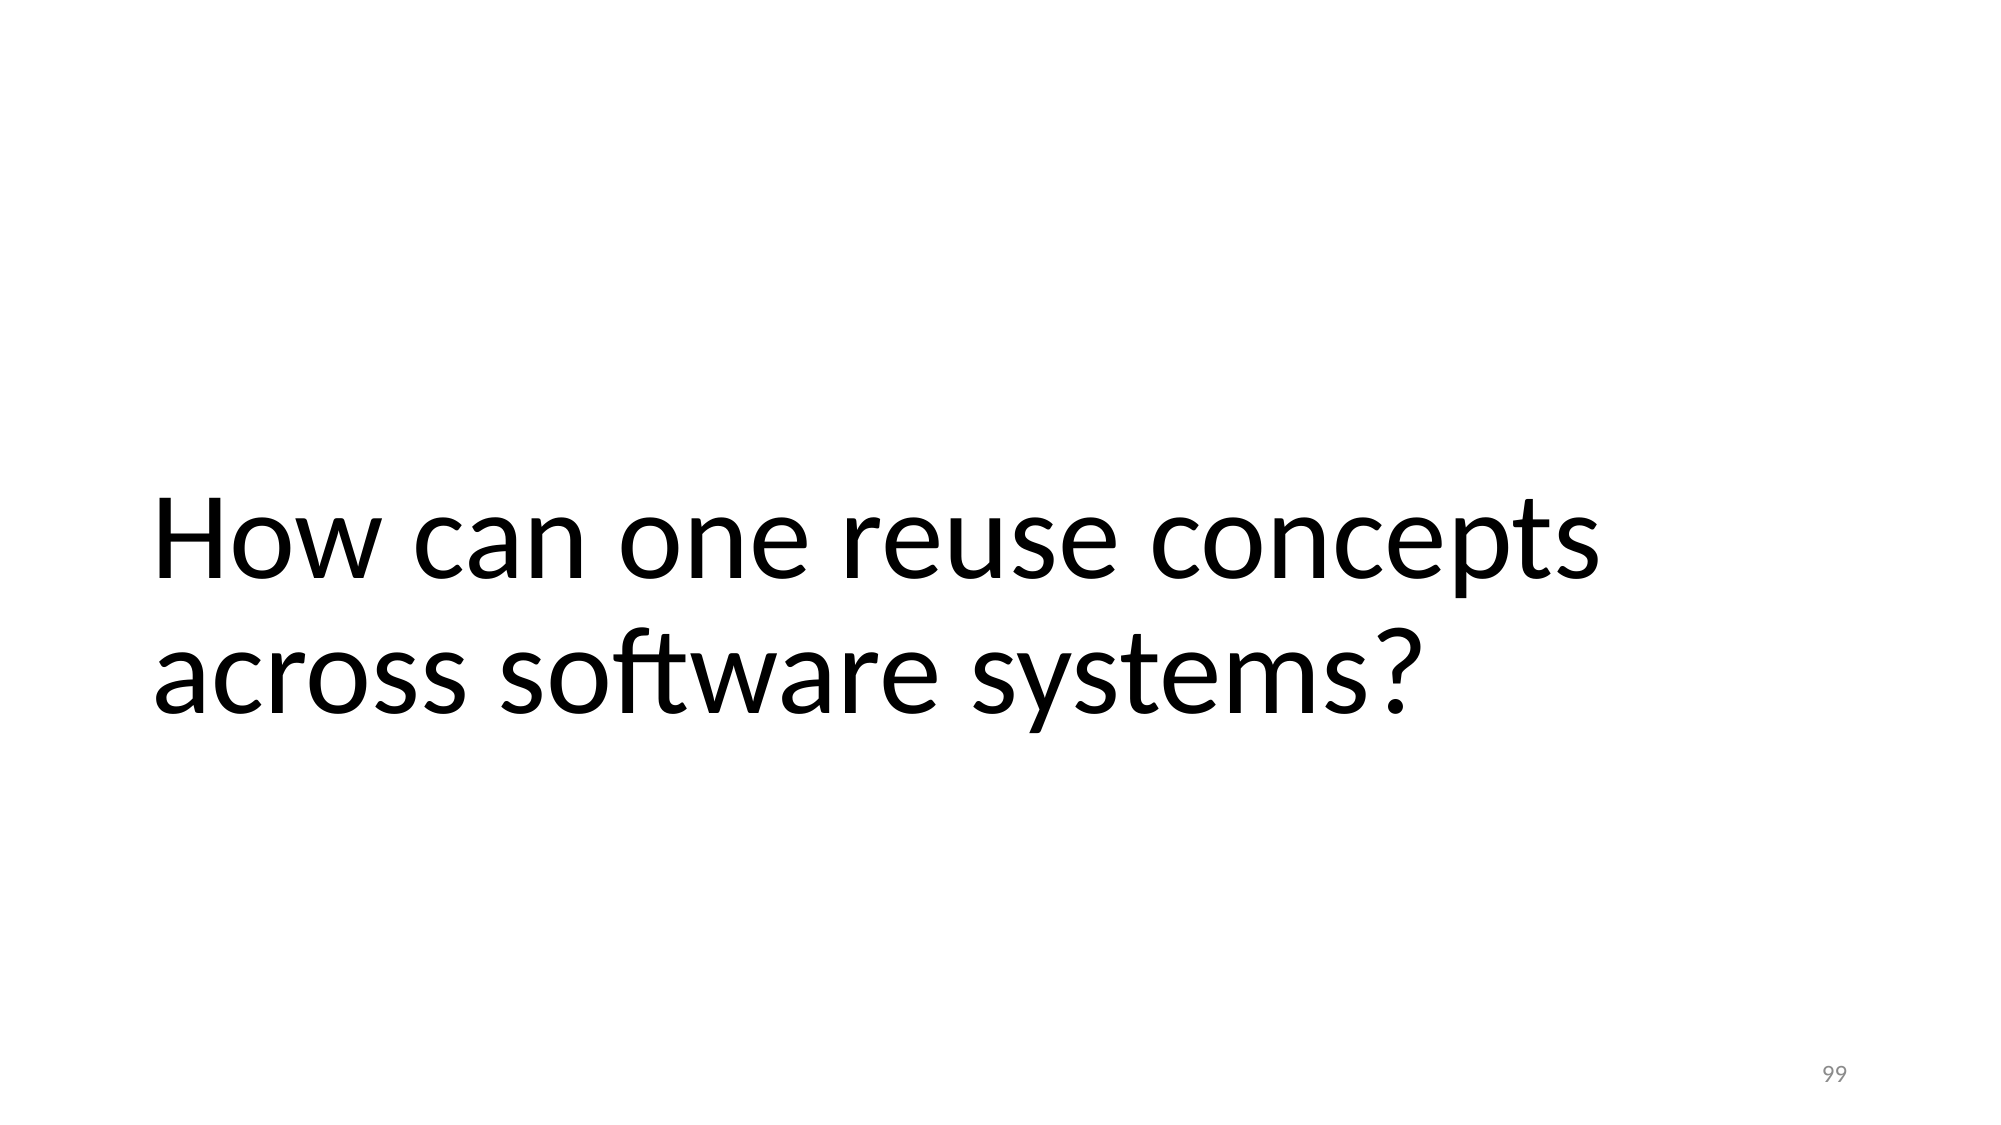

# How can one reuse concepts across software systems?
99